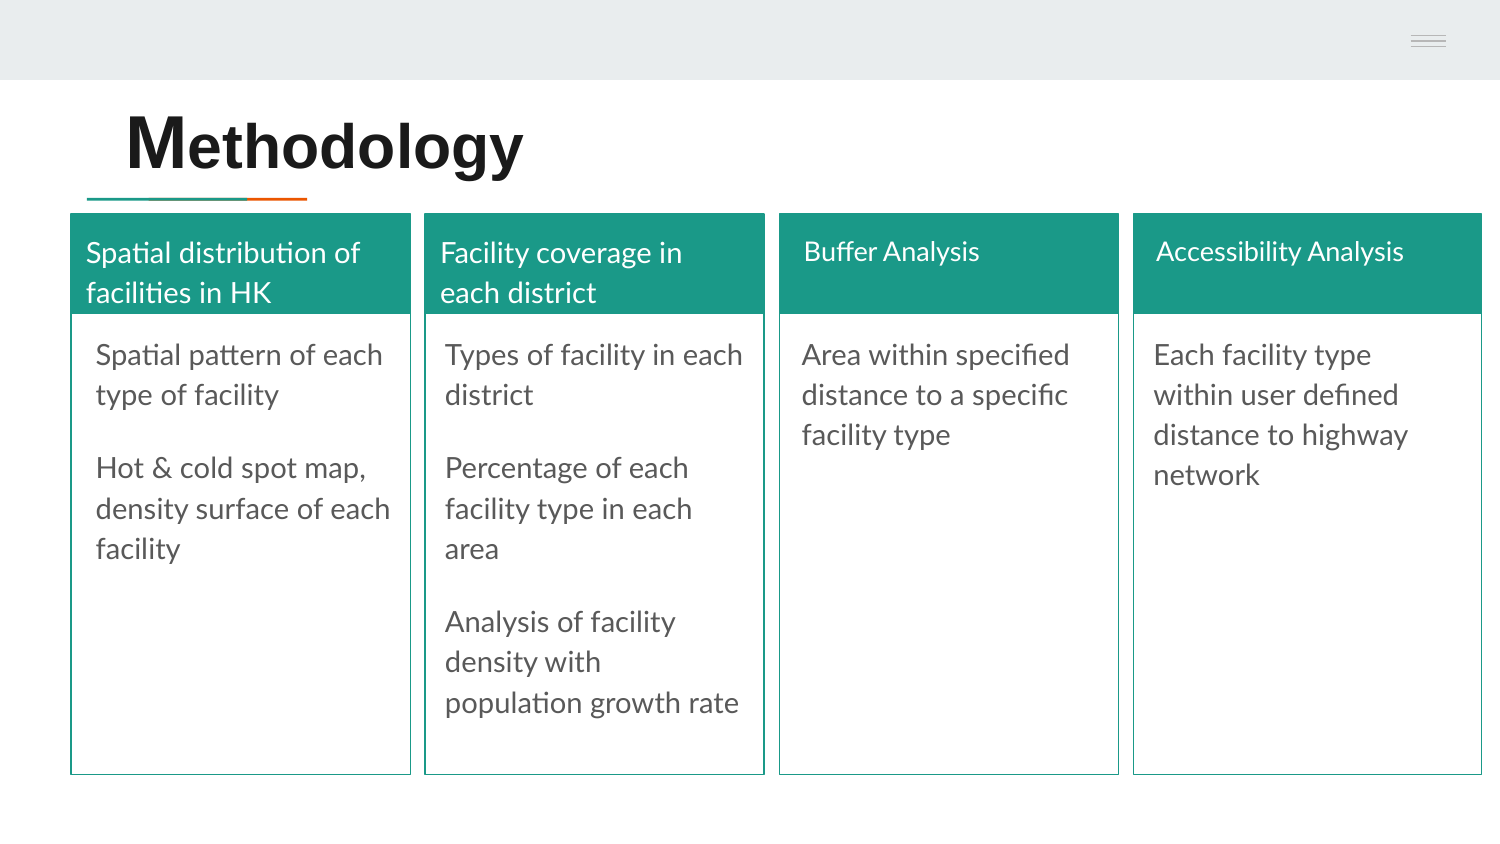

# Methodology

Spatial distribution of facilities in HK
Facility coverage in each district

Buffer Analysis

Accessibility Analysis
Spatial pattern of each type of facility
Hot & cold spot map, density surface of each facility
Types of facility in each district
Percentage of each facility type in each area
Analysis of facility density with population growth rate
Area within specified distance to a specific facility type

Each facility type within user defined distance to highway network